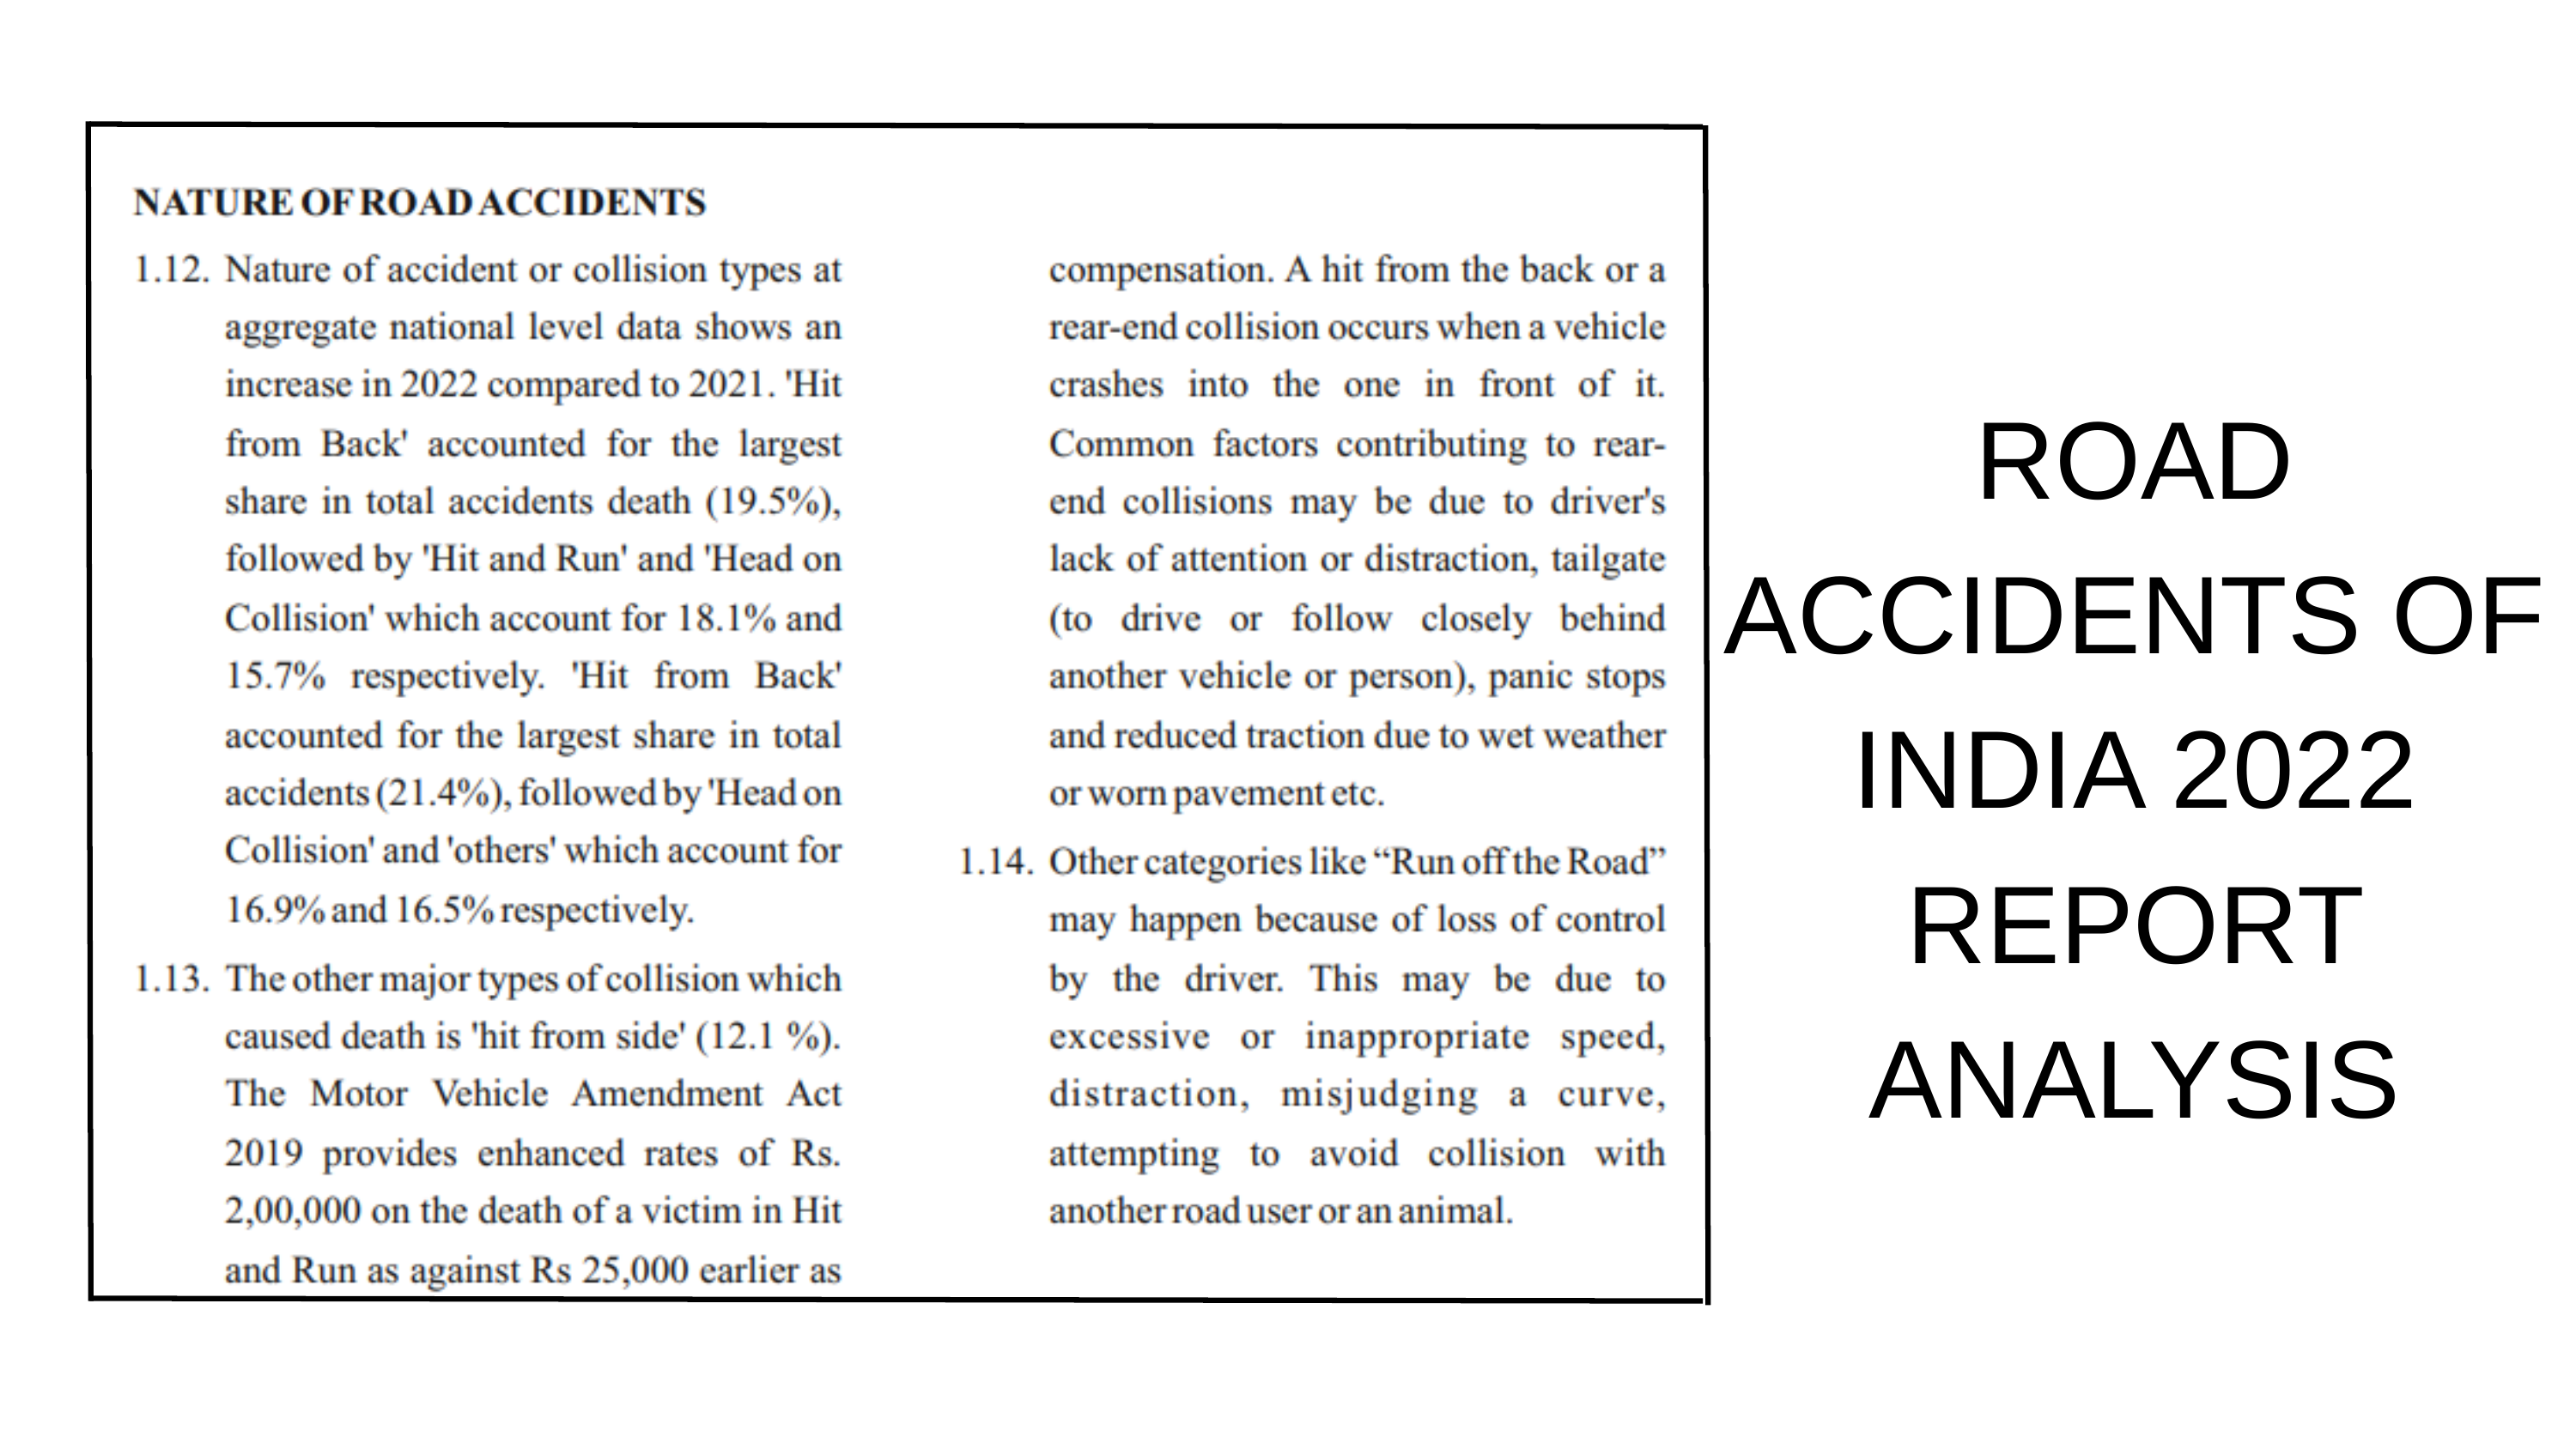

ROAD ACCIDENTS OF INDIA 2022 REPORT ANALYSIS